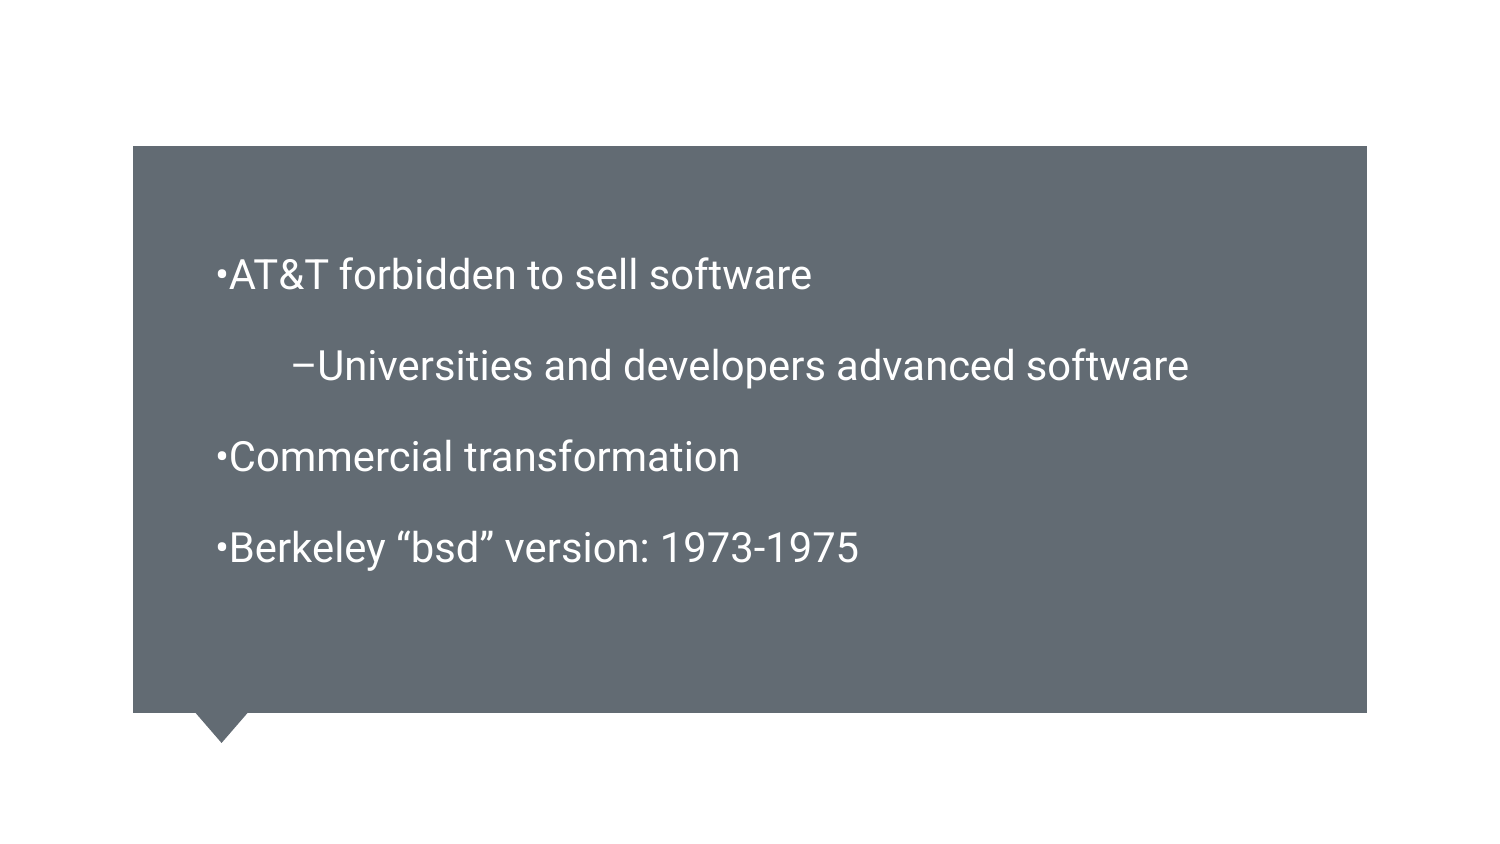

•AT&T forbidden to sell software
–Universities and developers advanced software
•Commercial transformation
•Berkeley “bsd” version: 1973-1975